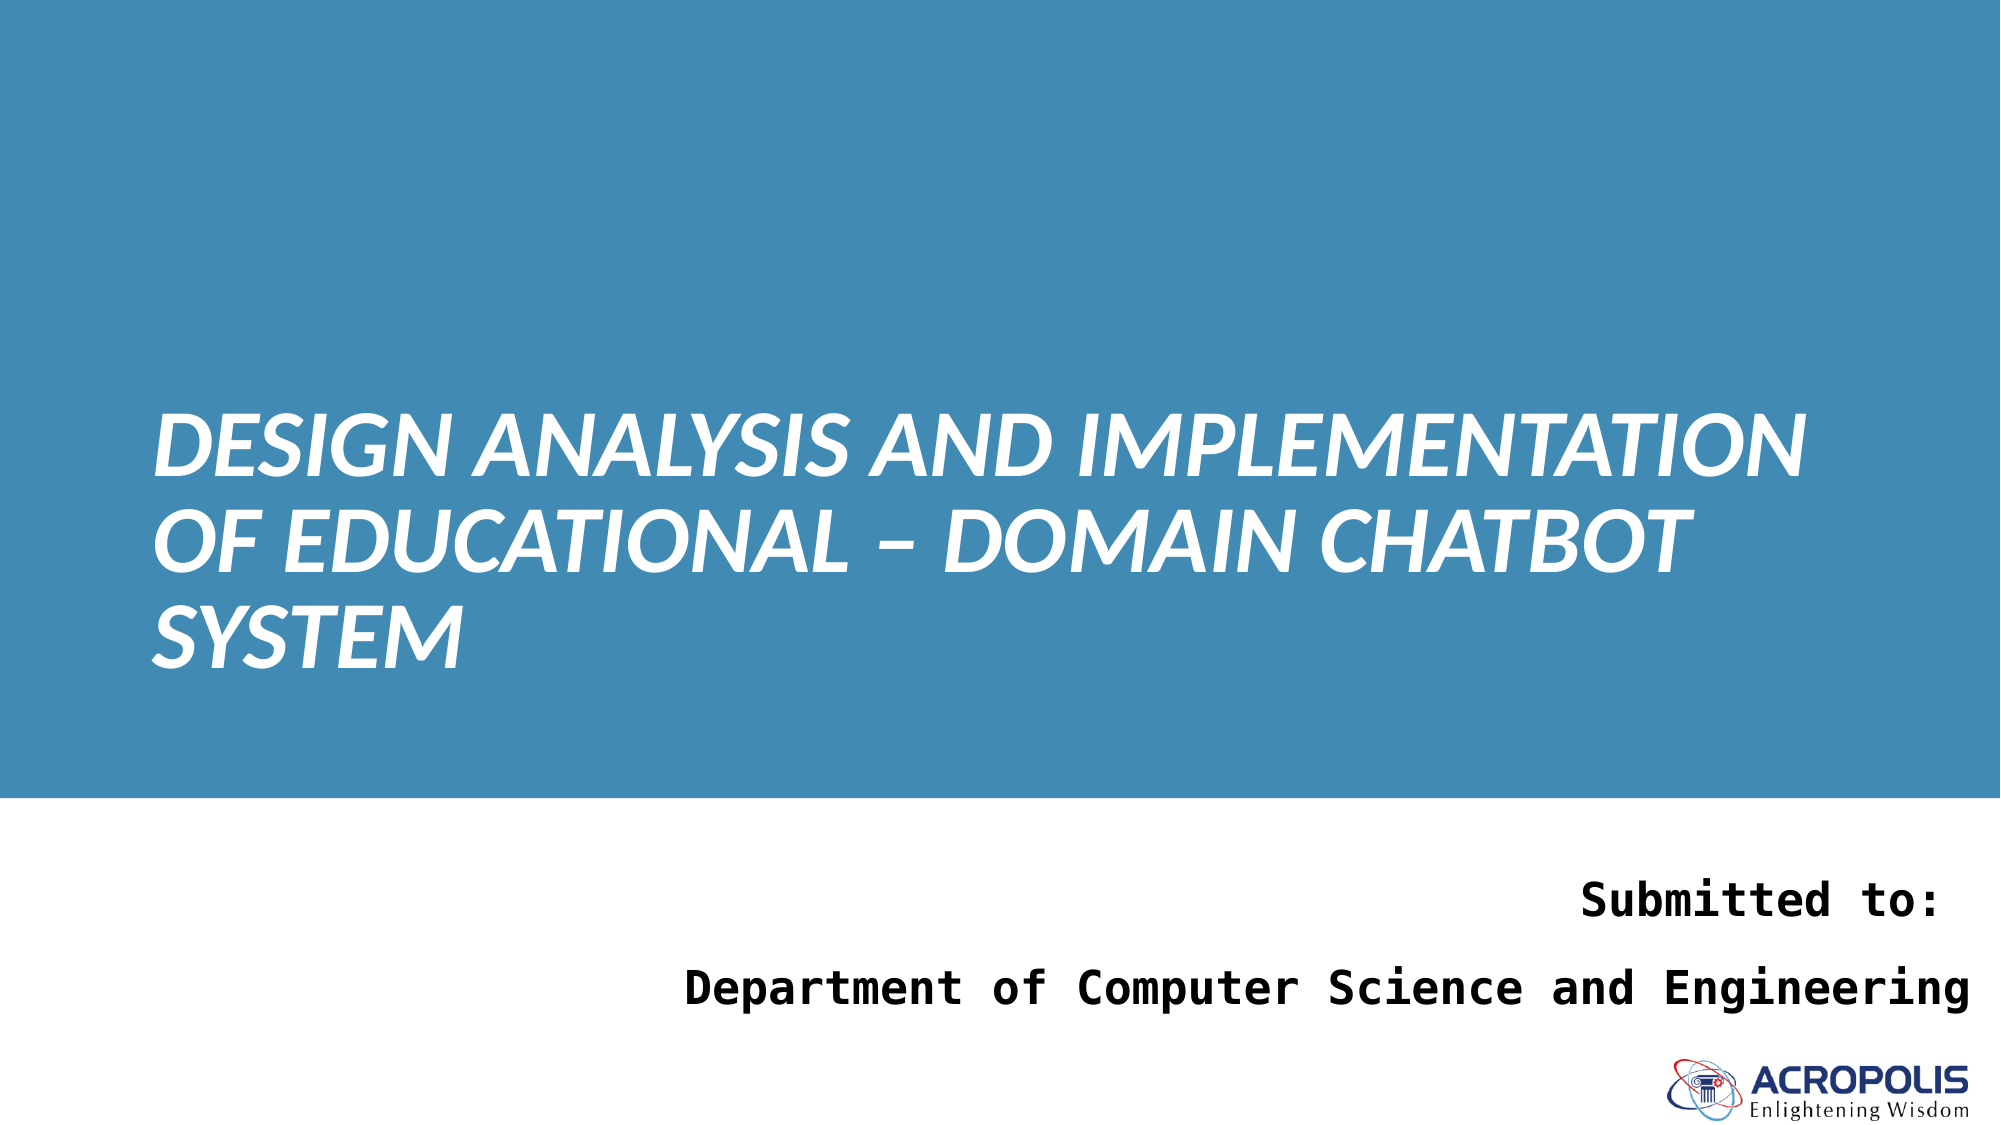

# DESIGN ANALYSIS AND IMPLEMENTATION OF EDUCATIONAL – DOMAIN CHATBOT SYSTEM
Submitted to:
Department of Computer Science and Engineering